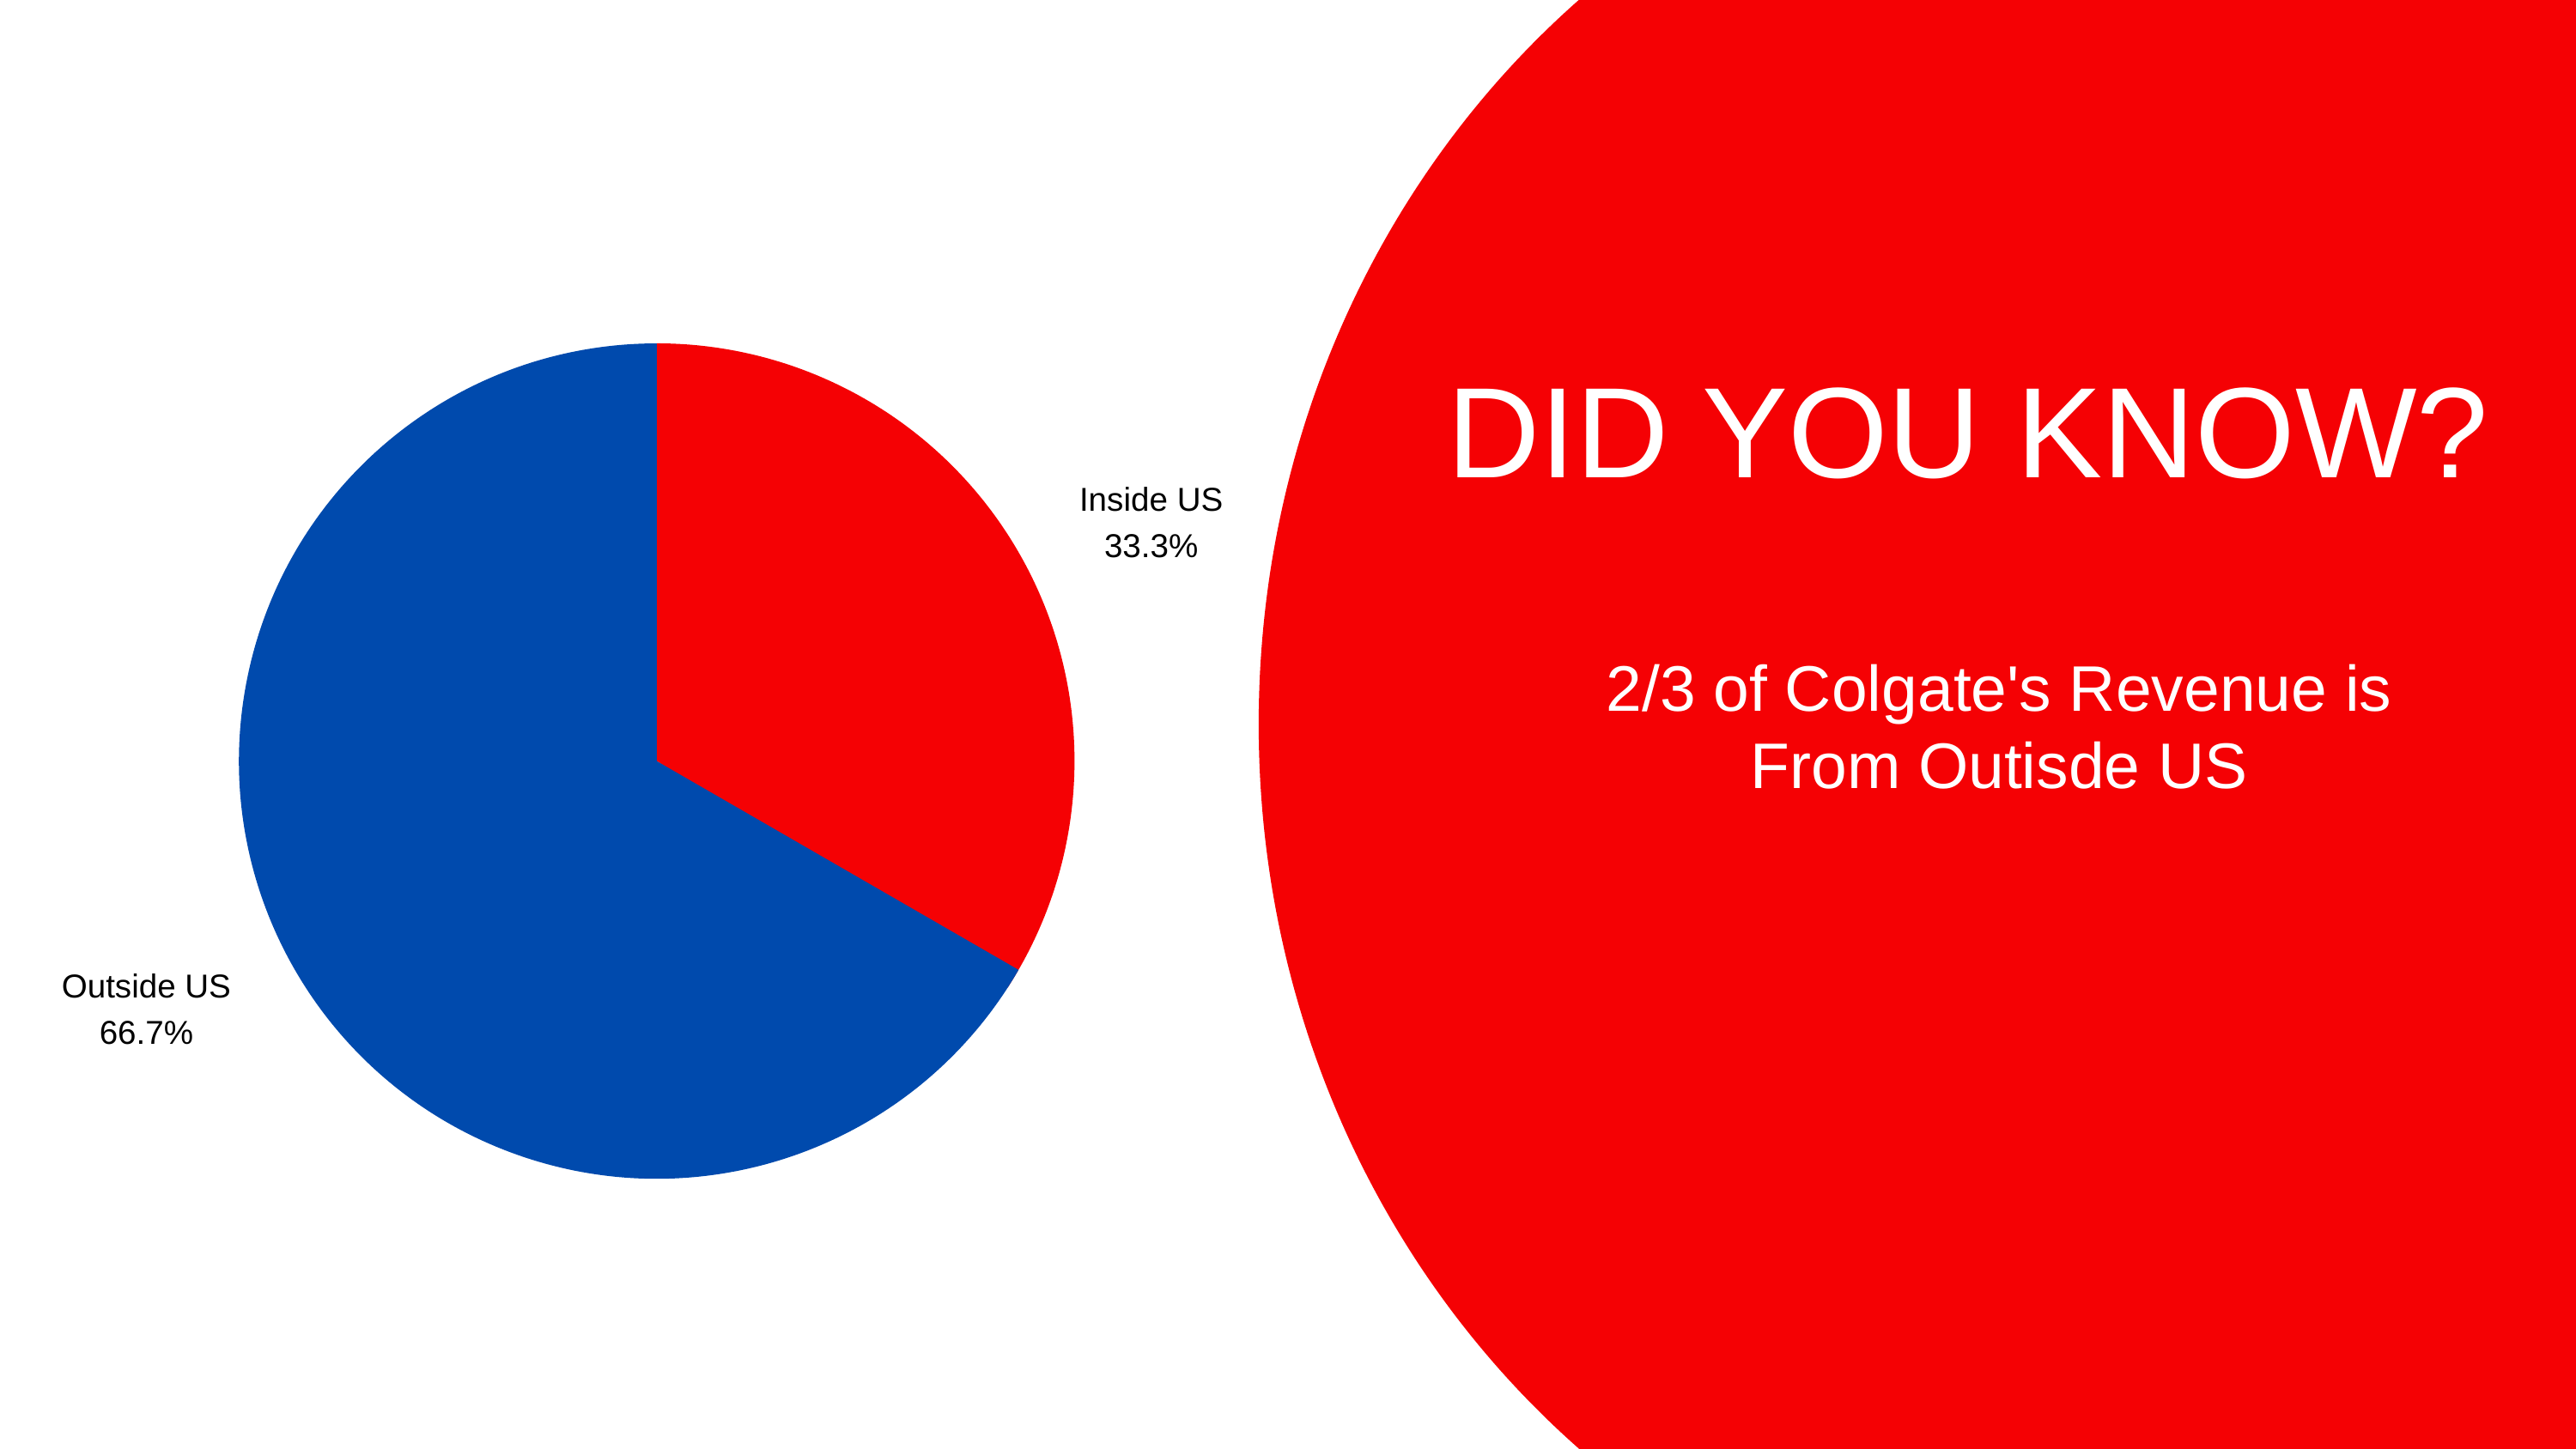

DID YOU KNOW?

Inside US
33.3%
Outside US
66.7%
2/3 of Colgate's Revenue is From Outisde US